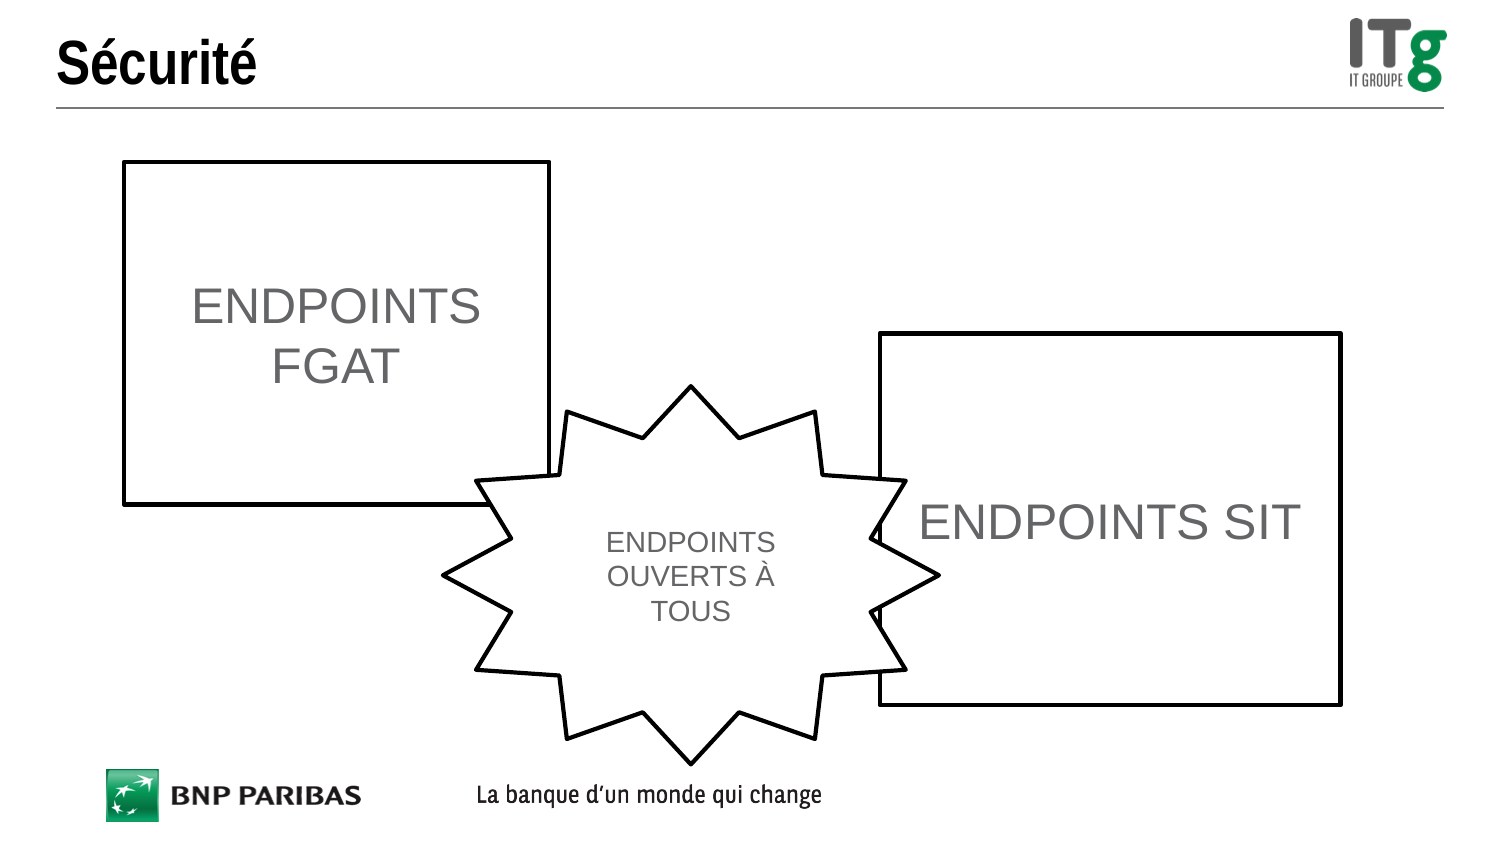

# Sécurité
ENDPOINTS FGAT
ENDPOINTS SIT
ENDPOINTS OUVERTS À TOUS
Notions d'architecture
66